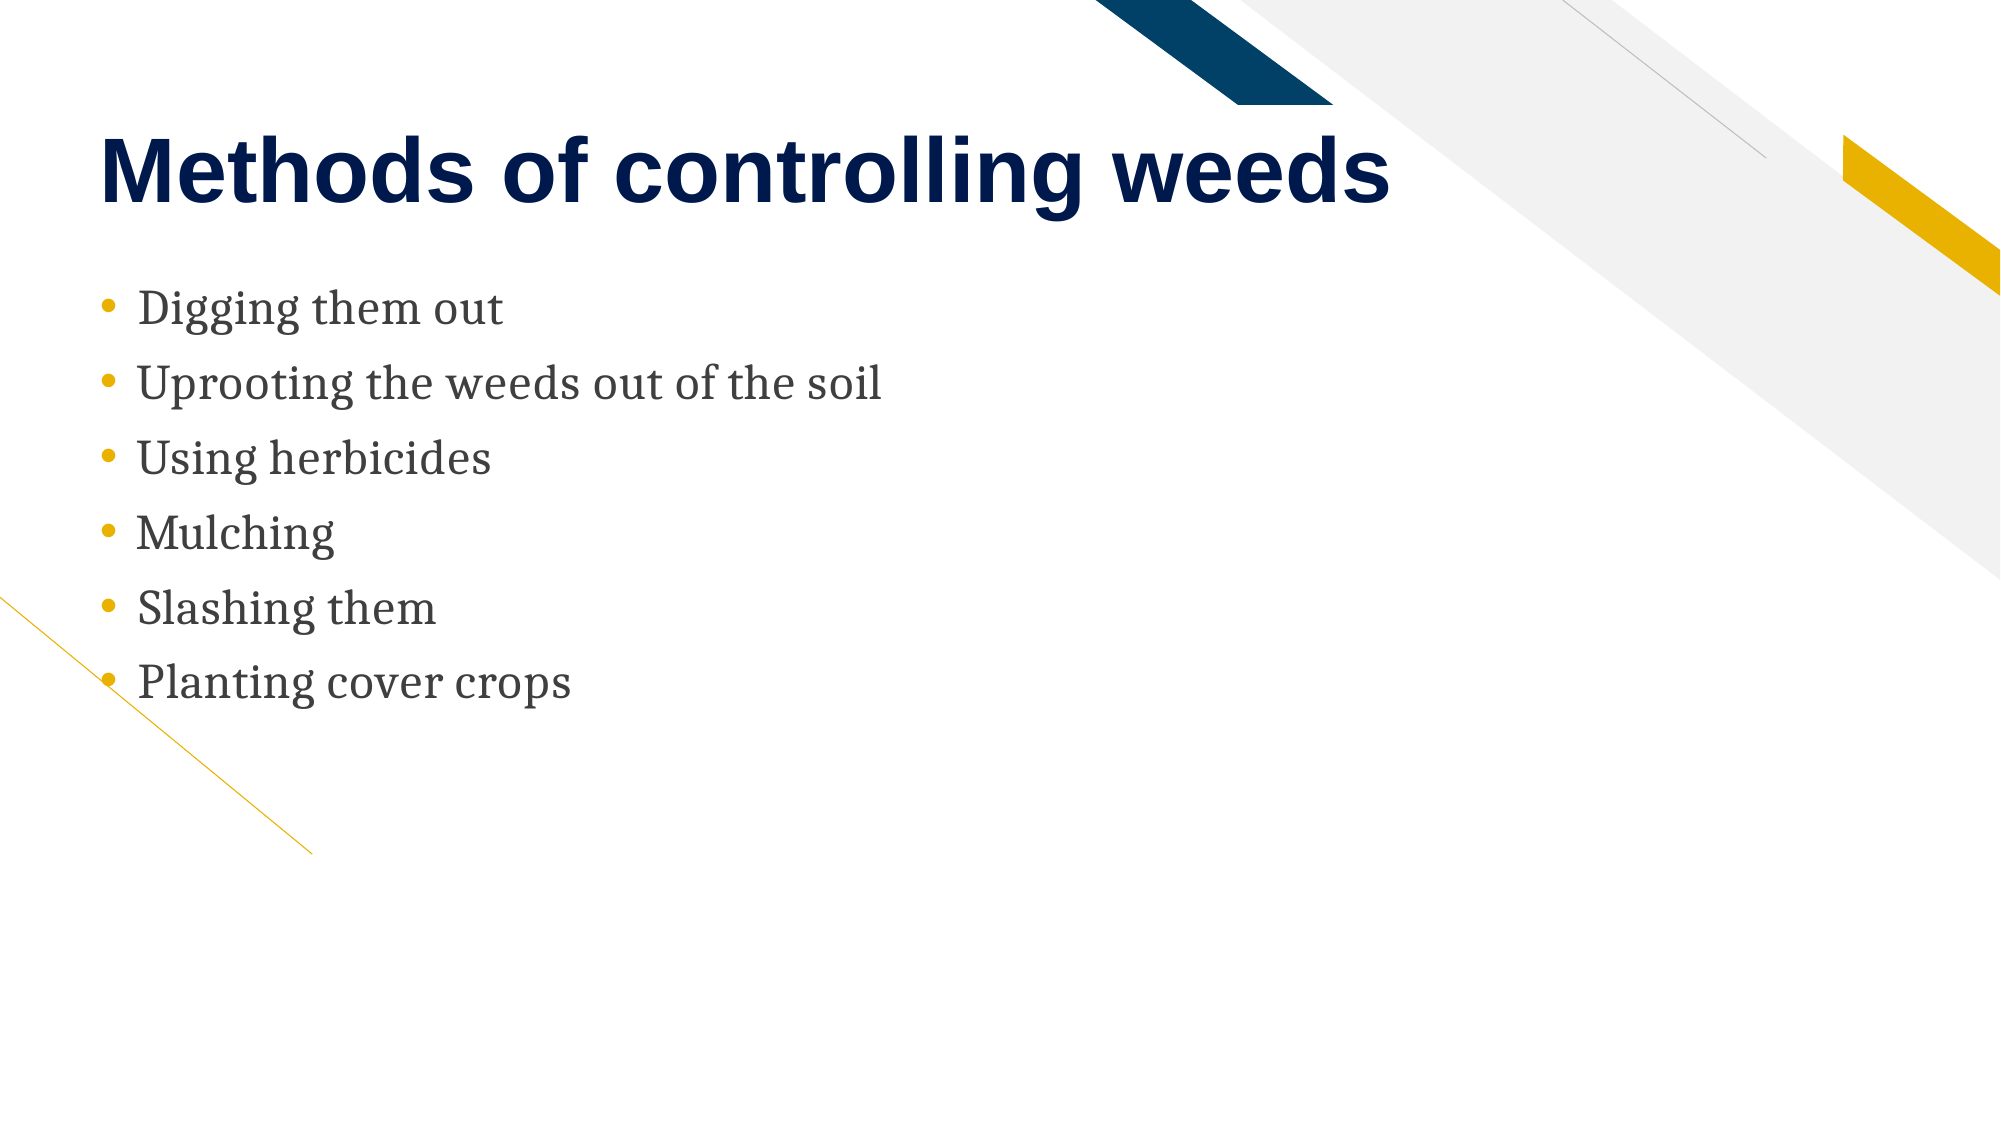

# Methods of controlling weeds
Digging them out
Uprooting the weeds out of the soil
Using herbicides
Mulching
Slashing them
Planting cover crops